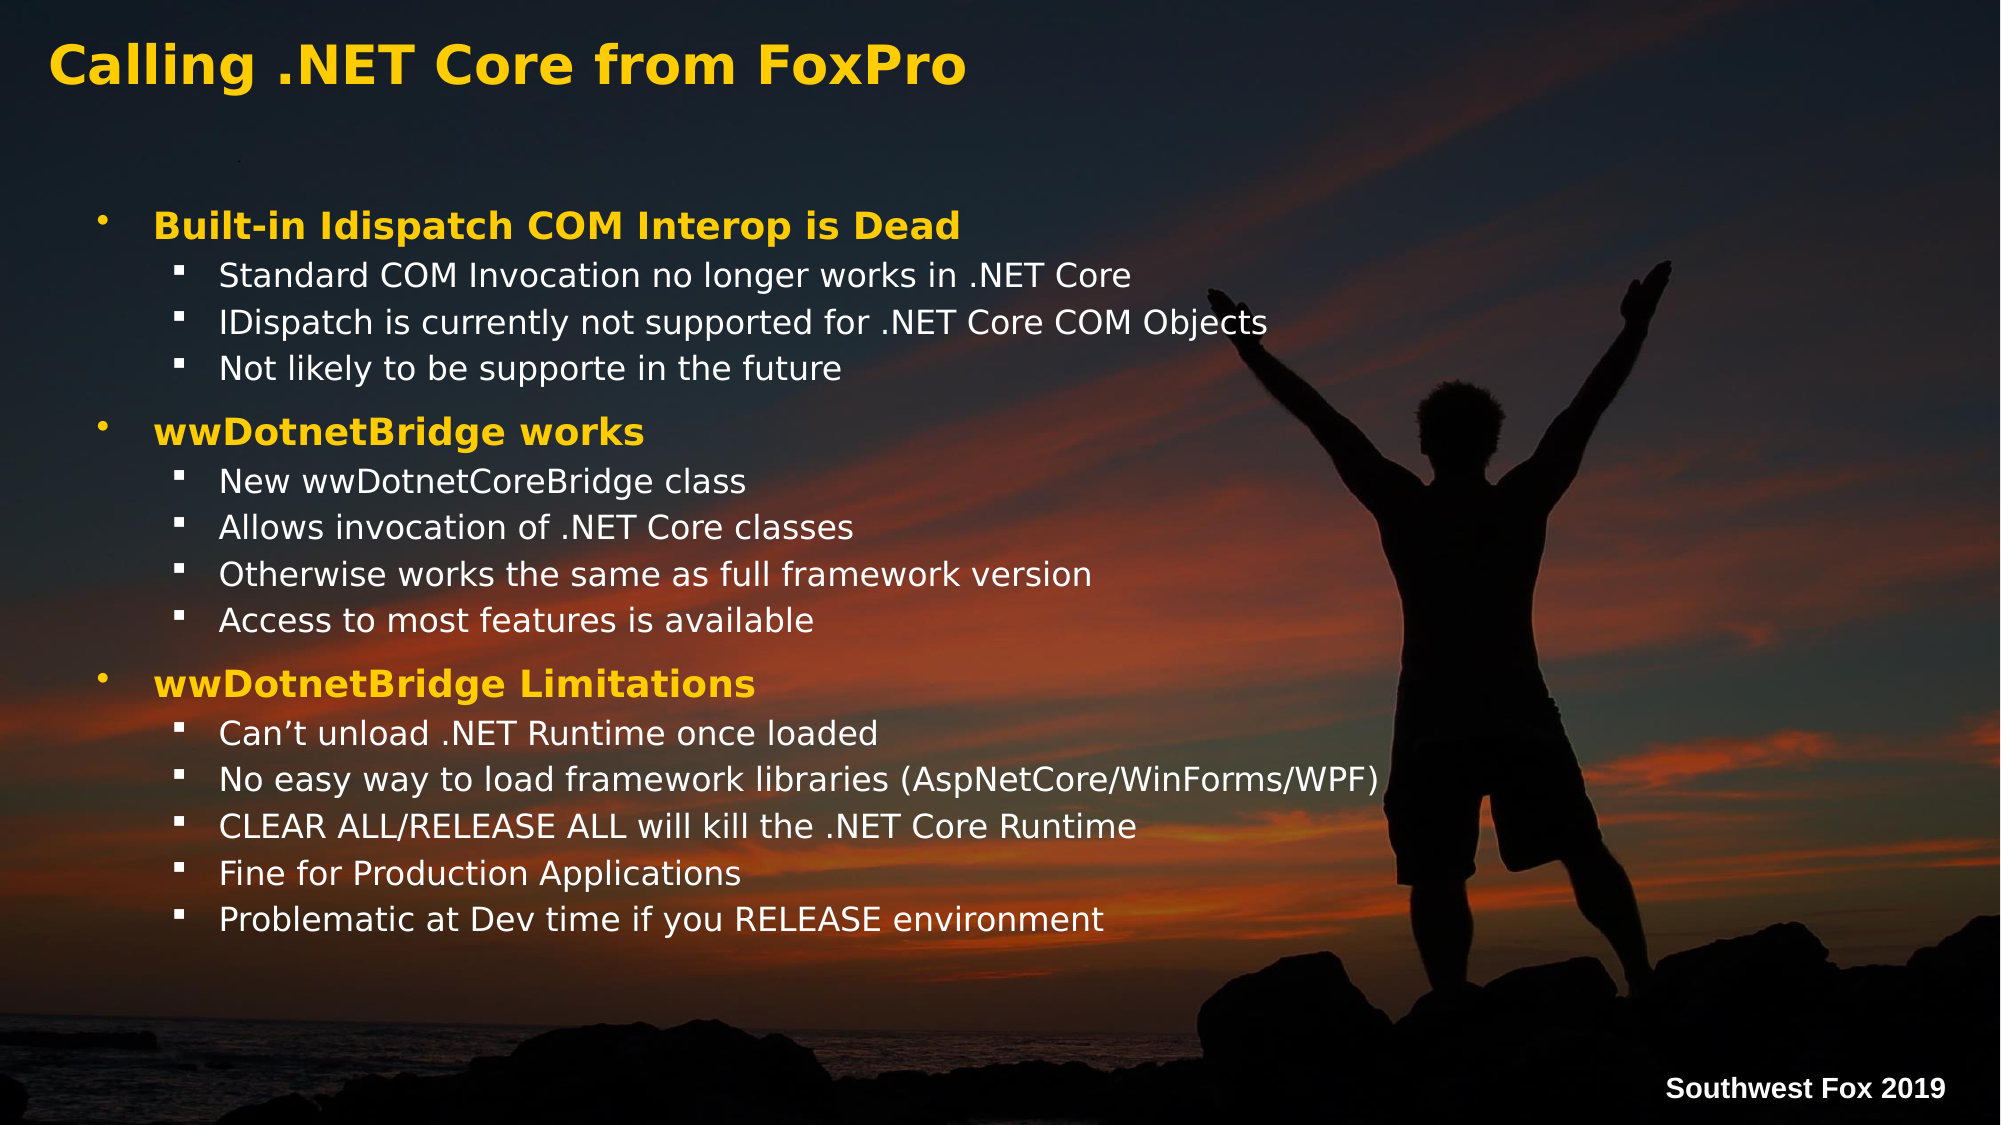

# Calling .NET Core from FoxPro
Built-in Idispatch COM Interop is Dead
Standard COM Invocation no longer works in .NET Core
IDispatch is currently not supported for .NET Core COM Objects
Not likely to be supporte in the future
wwDotnetBridge works
New wwDotnetCoreBridge class
Allows invocation of .NET Core classes
Otherwise works the same as full framework version
Access to most features is available
wwDotnetBridge Limitations
Can’t unload .NET Runtime once loaded
No easy way to load framework libraries (AspNetCore/WinForms/WPF)
CLEAR ALL/RELEASE ALL will kill the .NET Core Runtime
Fine for Production Applications
Problematic at Dev time if you RELEASE environment